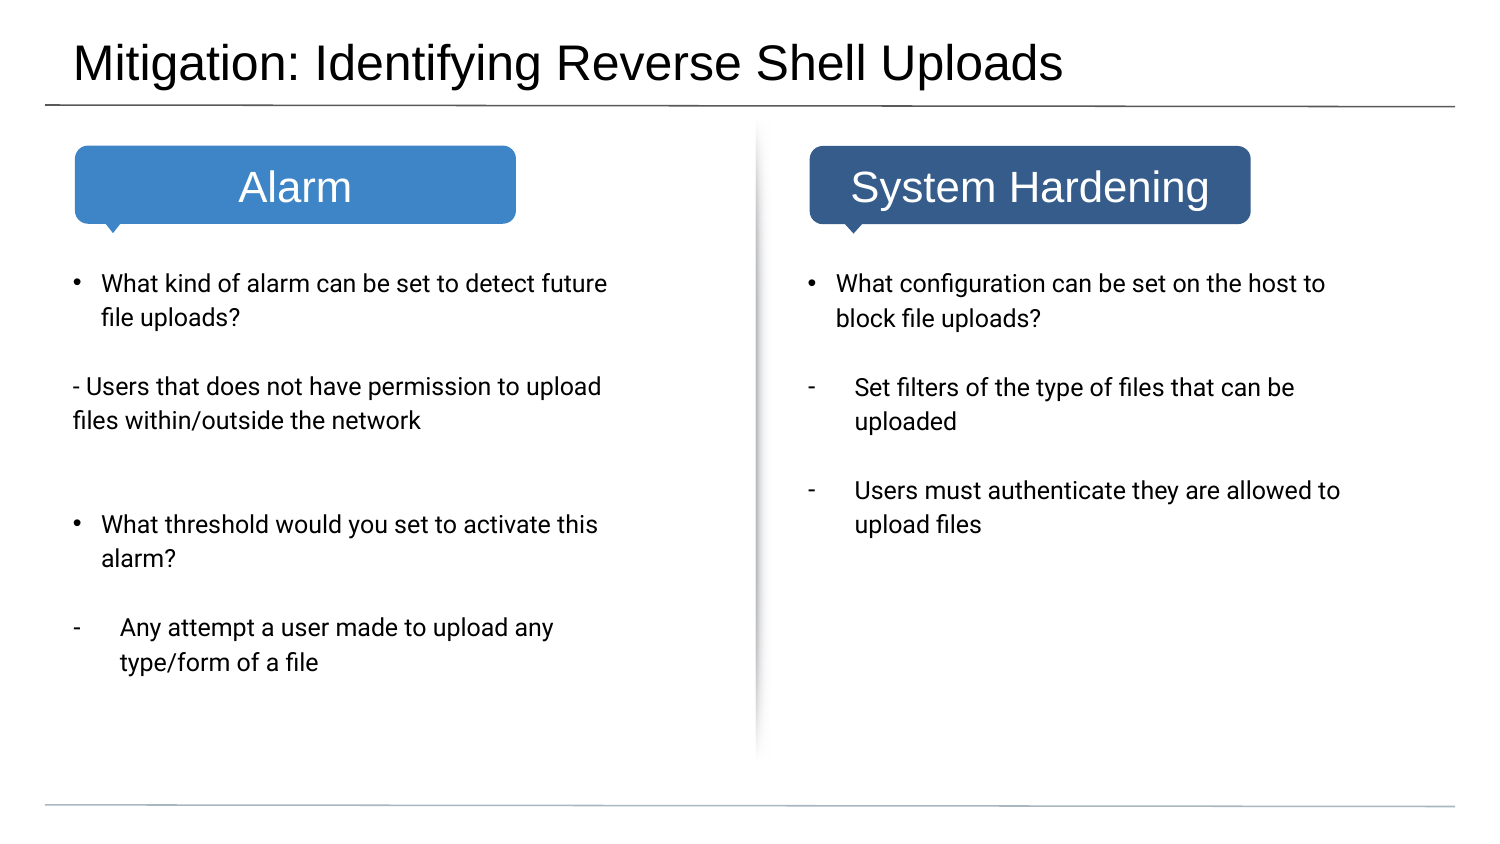

# Mitigation: Identifying Reverse Shell Uploads
What kind of alarm can be set to detect future file uploads?

- Users that does not have permission to upload files within/outside the network

What threshold would you set to activate this alarm?

Any attempt a user made to upload any type/form of a file

What configuration can be set on the host to block file uploads?

Set filters of the type of files that can be uploaded

Users must authenticate they are allowed to upload files